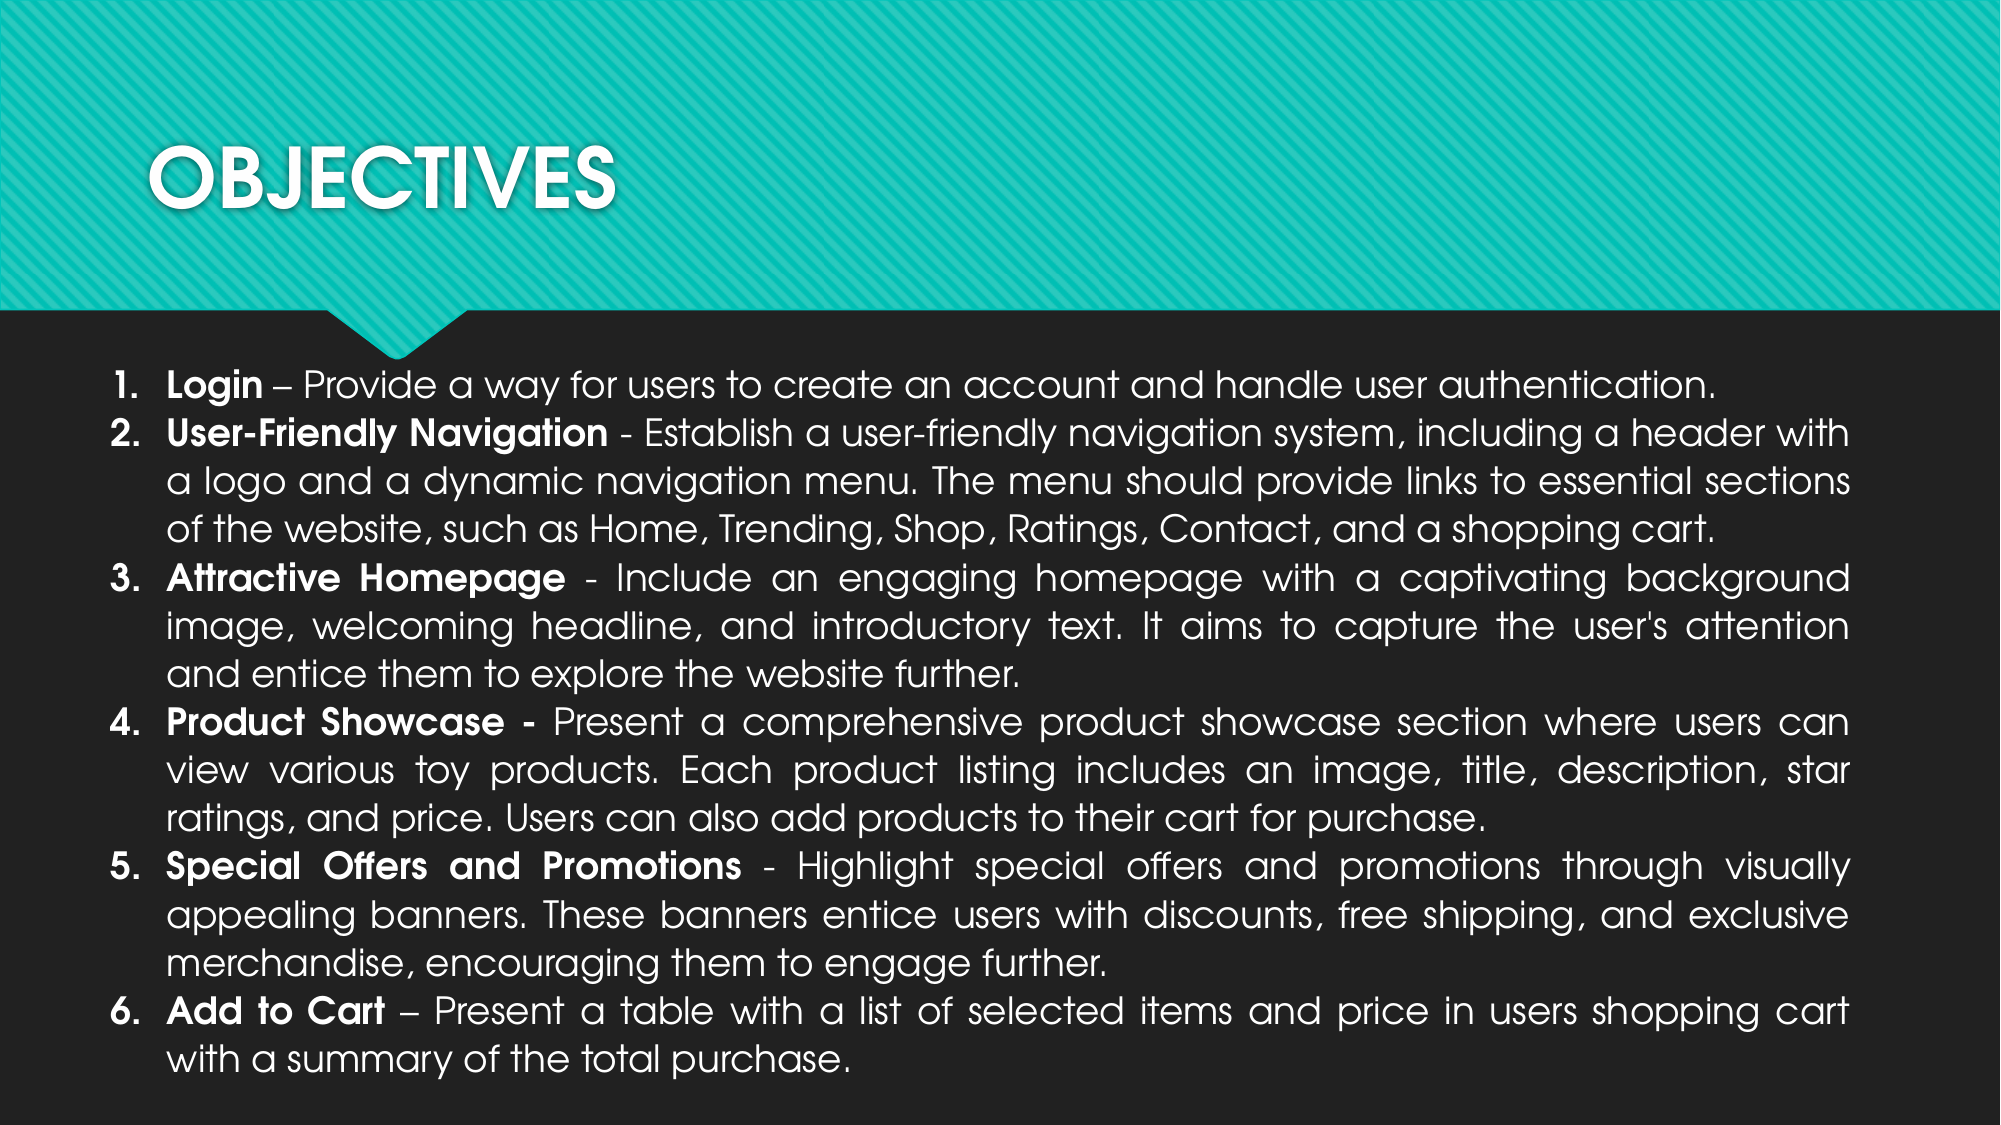

# OBJECTIVES
Login – Provide a way for users to create an account and handle user authentication.
User-Friendly Navigation - Establish a user-friendly navigation system, including a header with a logo and a dynamic navigation menu. The menu should provide links to essential sections of the website, such as Home, Trending, Shop, Ratings, Contact, and a shopping cart.
Attractive Homepage - Include an engaging homepage with a captivating background image, welcoming headline, and introductory text. It aims to capture the user's attention and entice them to explore the website further.
Product Showcase - Present a comprehensive product showcase section where users can view various toy products. Each product listing includes an image, title, description, star ratings, and price. Users can also add products to their cart for purchase.
Special Offers and Promotions - Highlight special offers and promotions through visually appealing banners. These banners entice users with discounts, free shipping, and exclusive merchandise, encouraging them to engage further.
Add to Cart – Present a table with a list of selected items and price in users shopping cart with a summary of the total purchase.